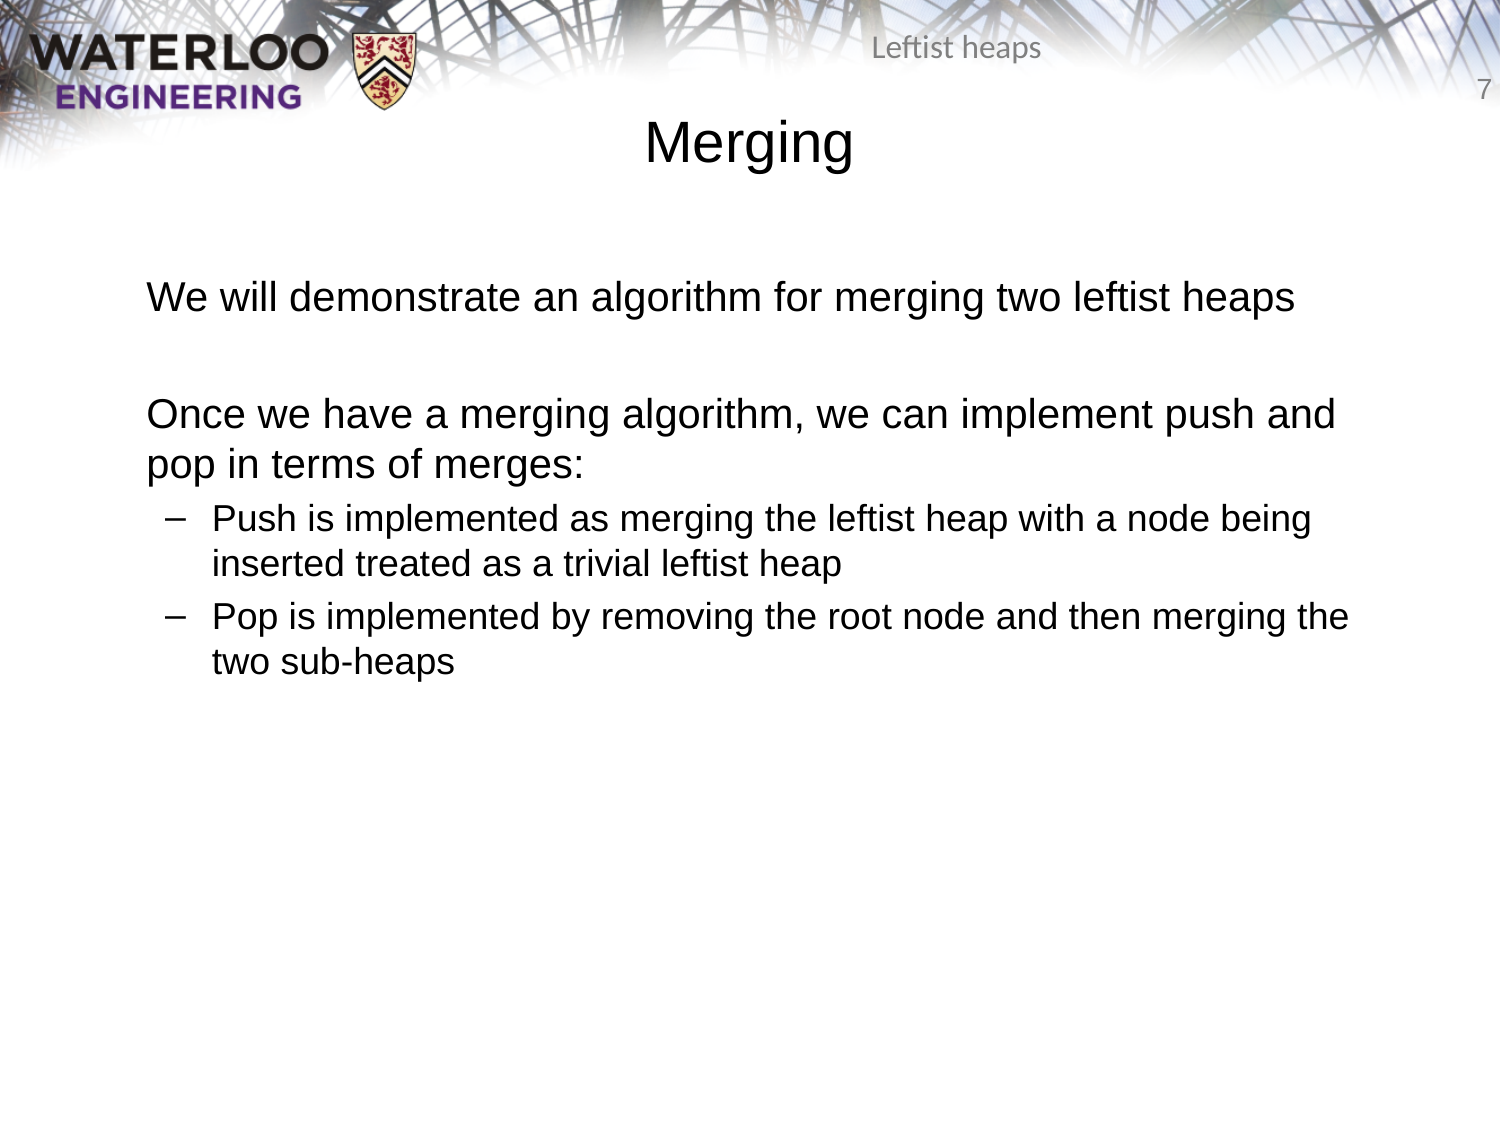

# Merging
	We will demonstrate an algorithm for merging two leftist heaps

	Once we have a merging algorithm, we can implement push and pop in terms of merges:
Push is implemented as merging the leftist heap with a node being inserted treated as a trivial leftist heap
Pop is implemented by removing the root node and then merging the two sub-heaps